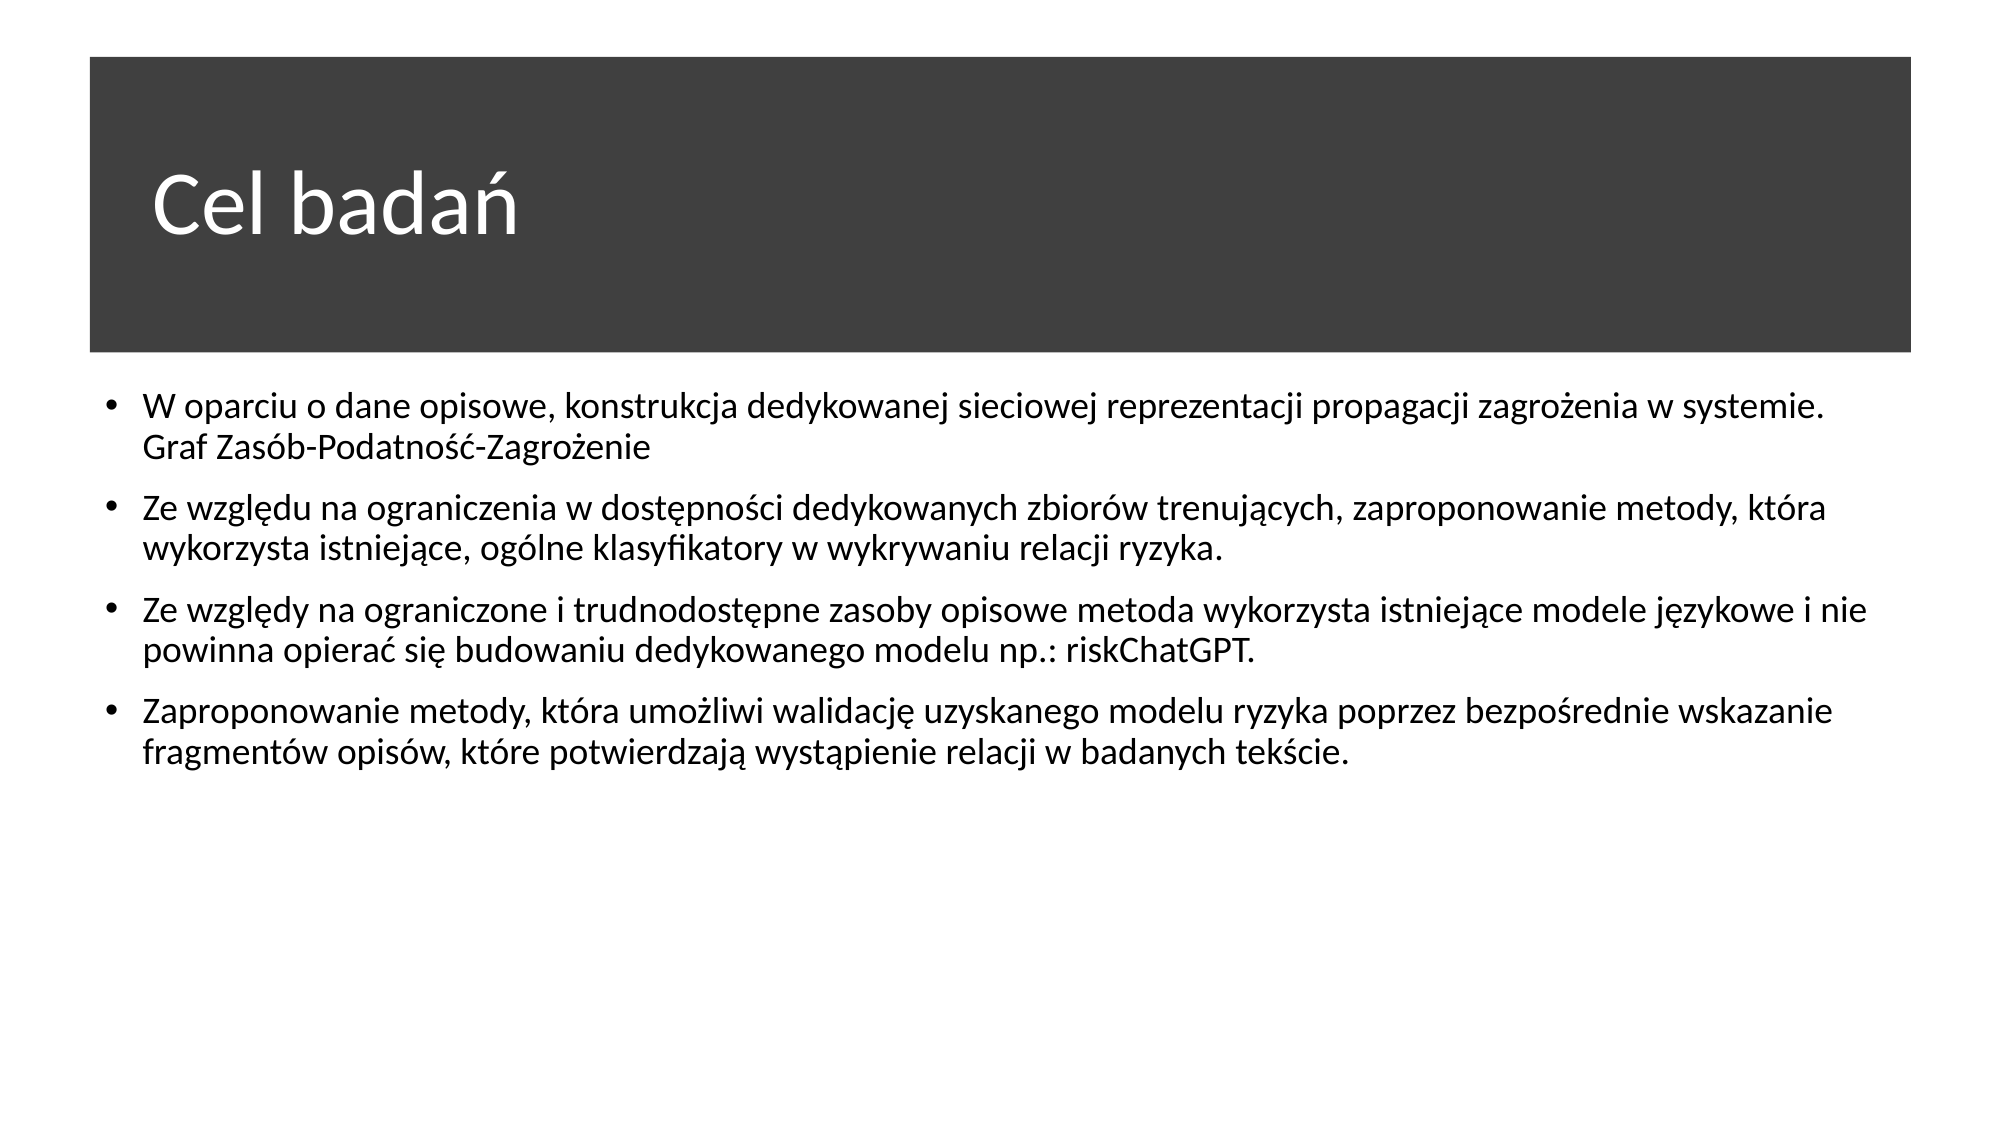

# Cel badań
W oparciu o dane opisowe, konstrukcja dedykowanej sieciowej reprezentacji propagacji zagrożenia w systemie. Graf Zasób-Podatność-Zagrożenie
Ze względu na ograniczenia w dostępności dedykowanych zbiorów trenujących, zaproponowanie metody, która wykorzysta istniejące, ogólne klasyfikatory w wykrywaniu relacji ryzyka.
Ze względy na ograniczone i trudnodostępne zasoby opisowe metoda wykorzysta istniejące modele językowe i nie powinna opierać się budowaniu dedykowanego modelu np.: riskChatGPT.
Zaproponowanie metody, która umożliwi walidację uzyskanego modelu ryzyka poprzez bezpośrednie wskazanie fragmentów opisów, które potwierdzają wystąpienie relacji w badanych tekście.
3